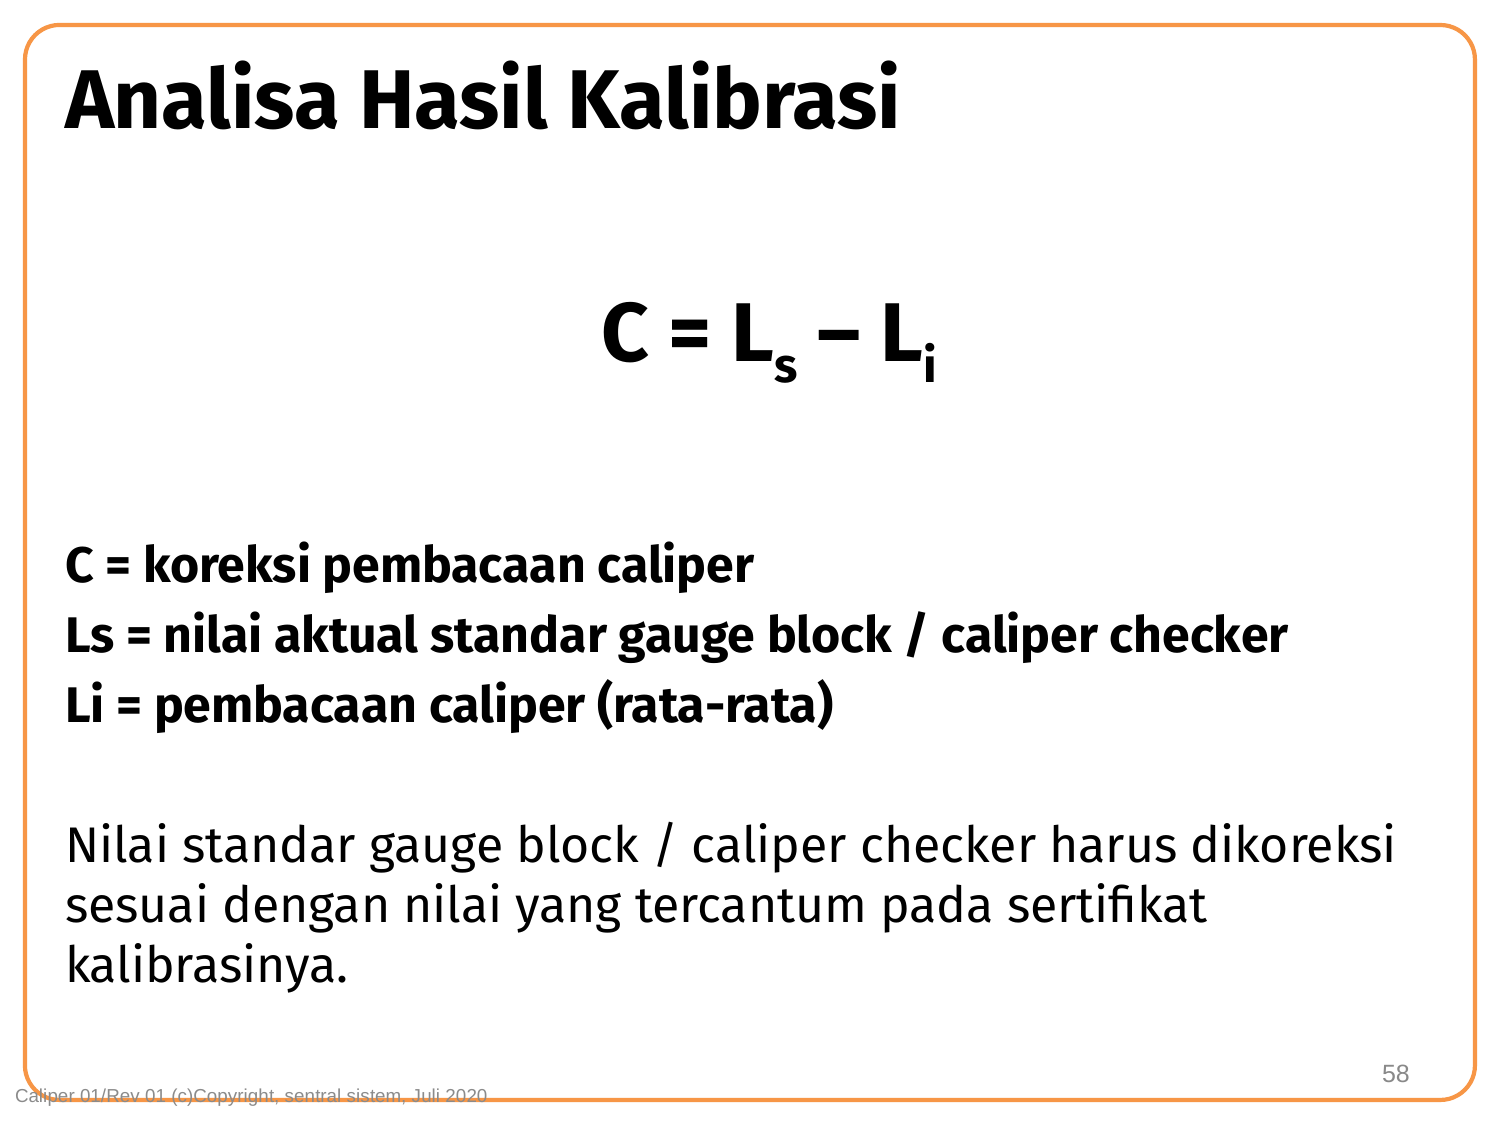

Analisa Hasil Kalibrasi

C = Ls – Li

C = koreksi pembacaan caliper
Ls = nilai aktual standar gauge block / caliper checker
Li = pembacaan caliper (rata-rata)

Nilai standar gauge block / caliper checker harus dikoreksi sesuai dengan nilai yang tercantum pada sertifikat kalibrasinya.
58
Caliper 01/Rev 01 (c)Copyright, sentral sistem, Juli 2020